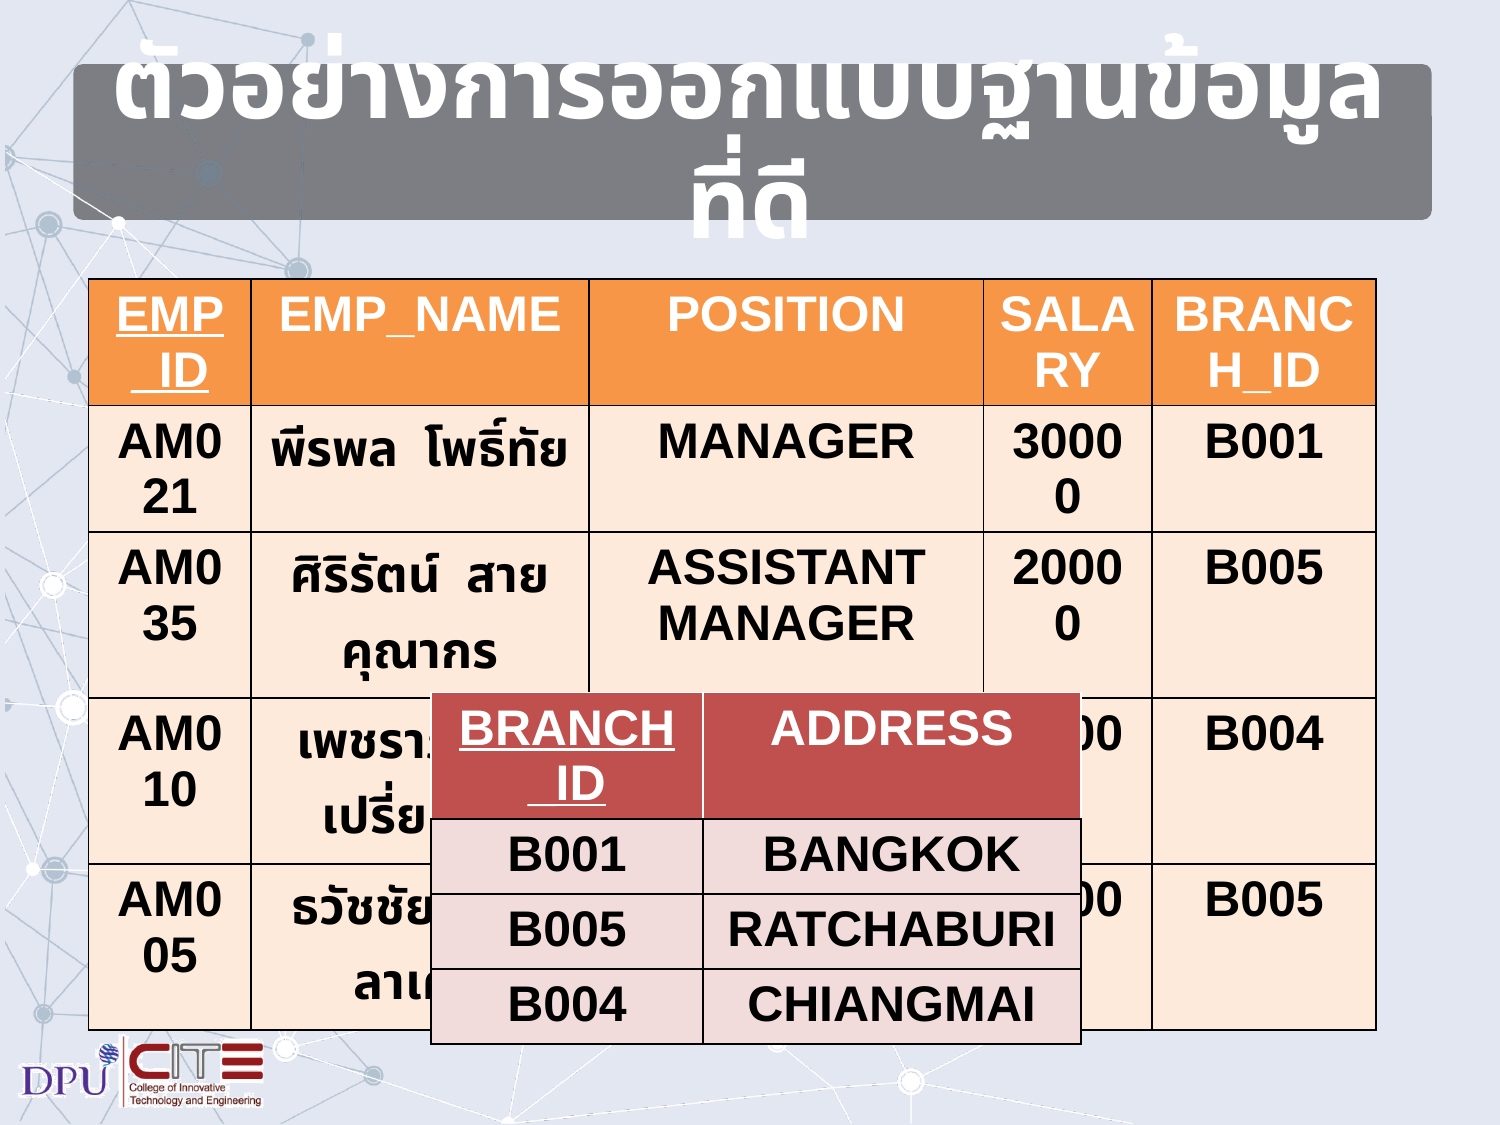

# ตัวอย่างการออกแบบฐานข้อมูลที่ดี
| EMP\_ID | EMP\_NAME | POSITION | SALARY | BRANCH\_ID |
| --- | --- | --- | --- | --- |
| AM021 | พีรพล โพธิ์ทัย | MANAGER | 30000 | B001 |
| AM035 | ศิริรัตน์ สายคุณากร | ASSISTANT MANAGER | 20000 | B005 |
| AM010 | เพชราภรณ์ เปรี่ยมศิริ | SECRETARY | 20000 | B004 |
| AM005 | ธวัชชัย ด่านลาเคน | MANAGER | 30000 | B005 |
| BRANCH\_ID | ADDRESS |
| --- | --- |
| B001 | BANGKOK |
| B005 | RATCHABURI |
| B004 | CHIANGMAI |